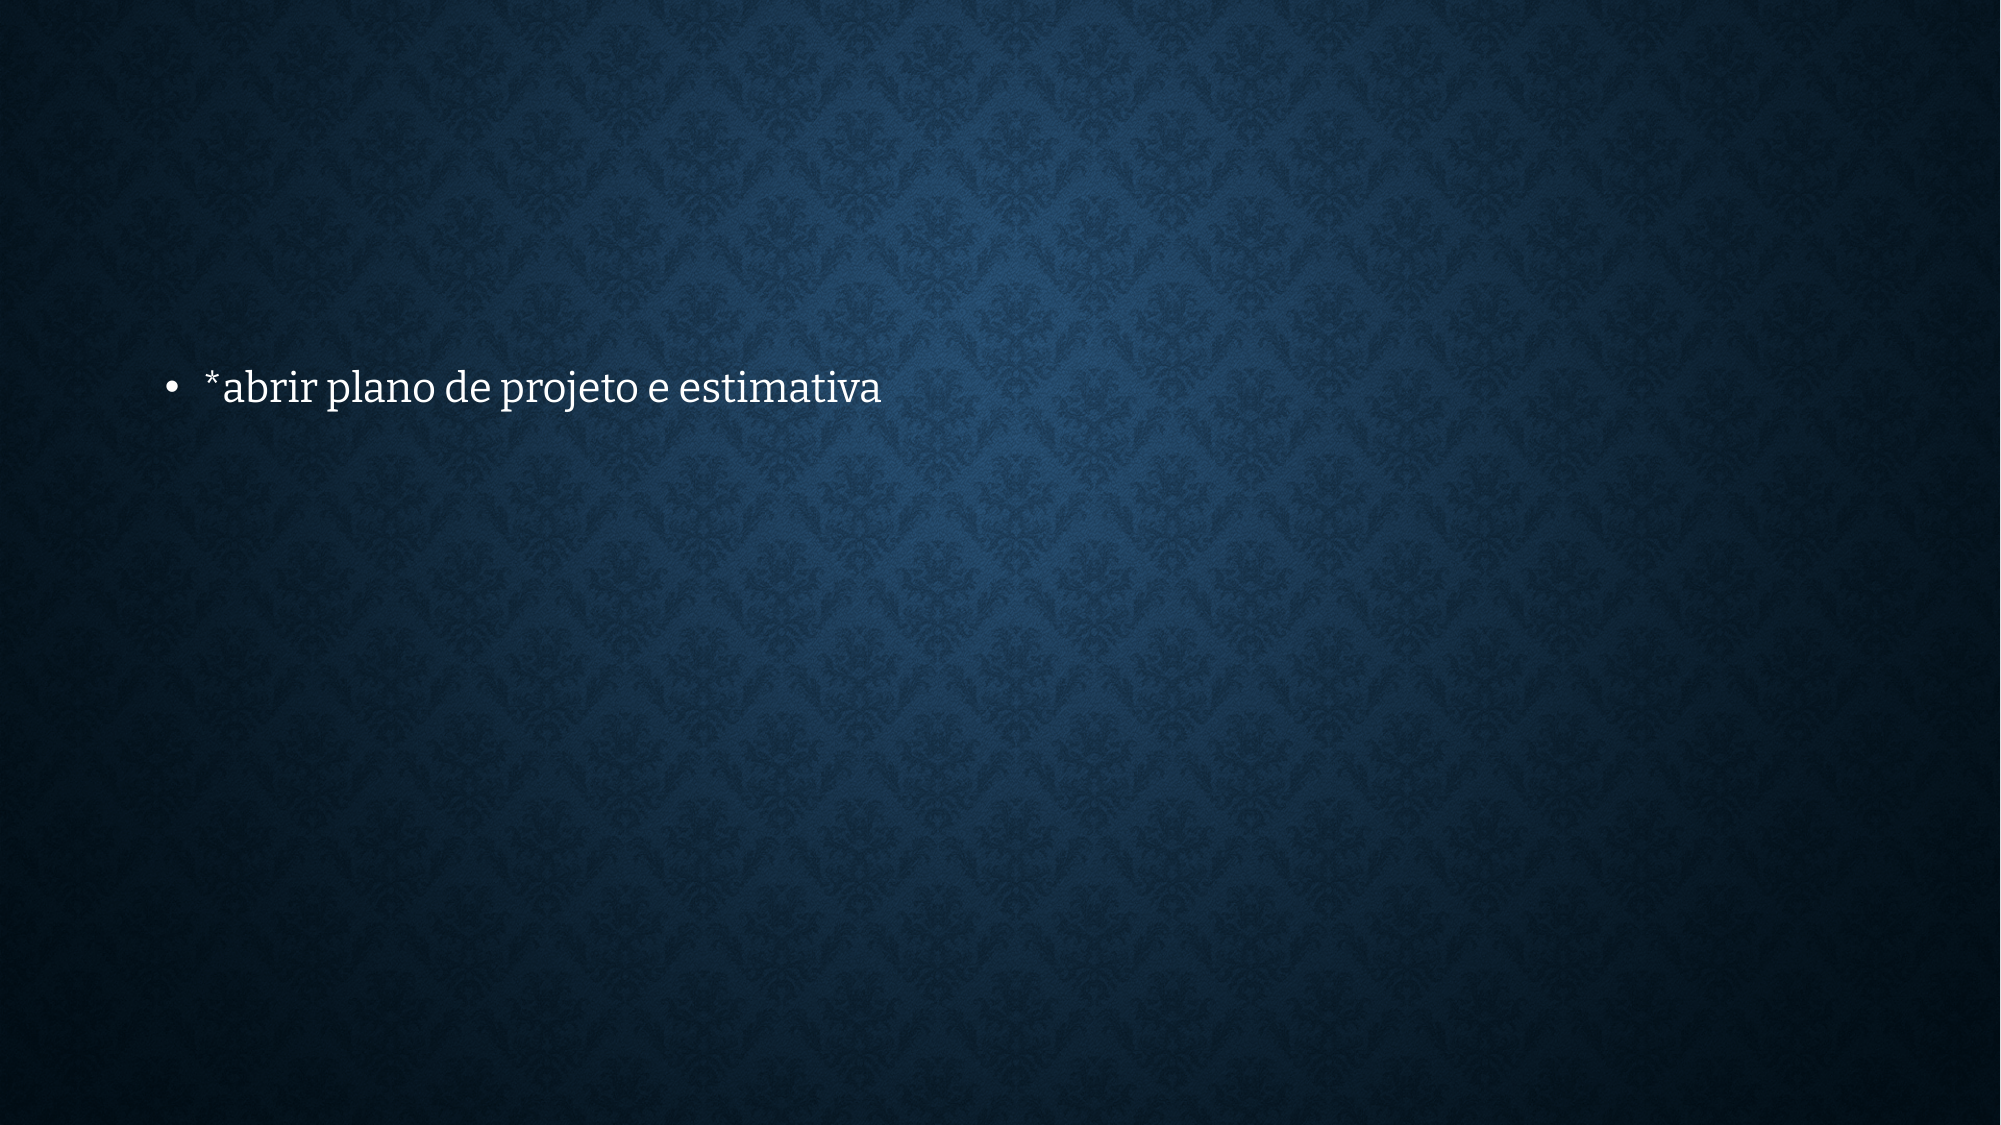

#
*abrir plano de projeto e estimativa